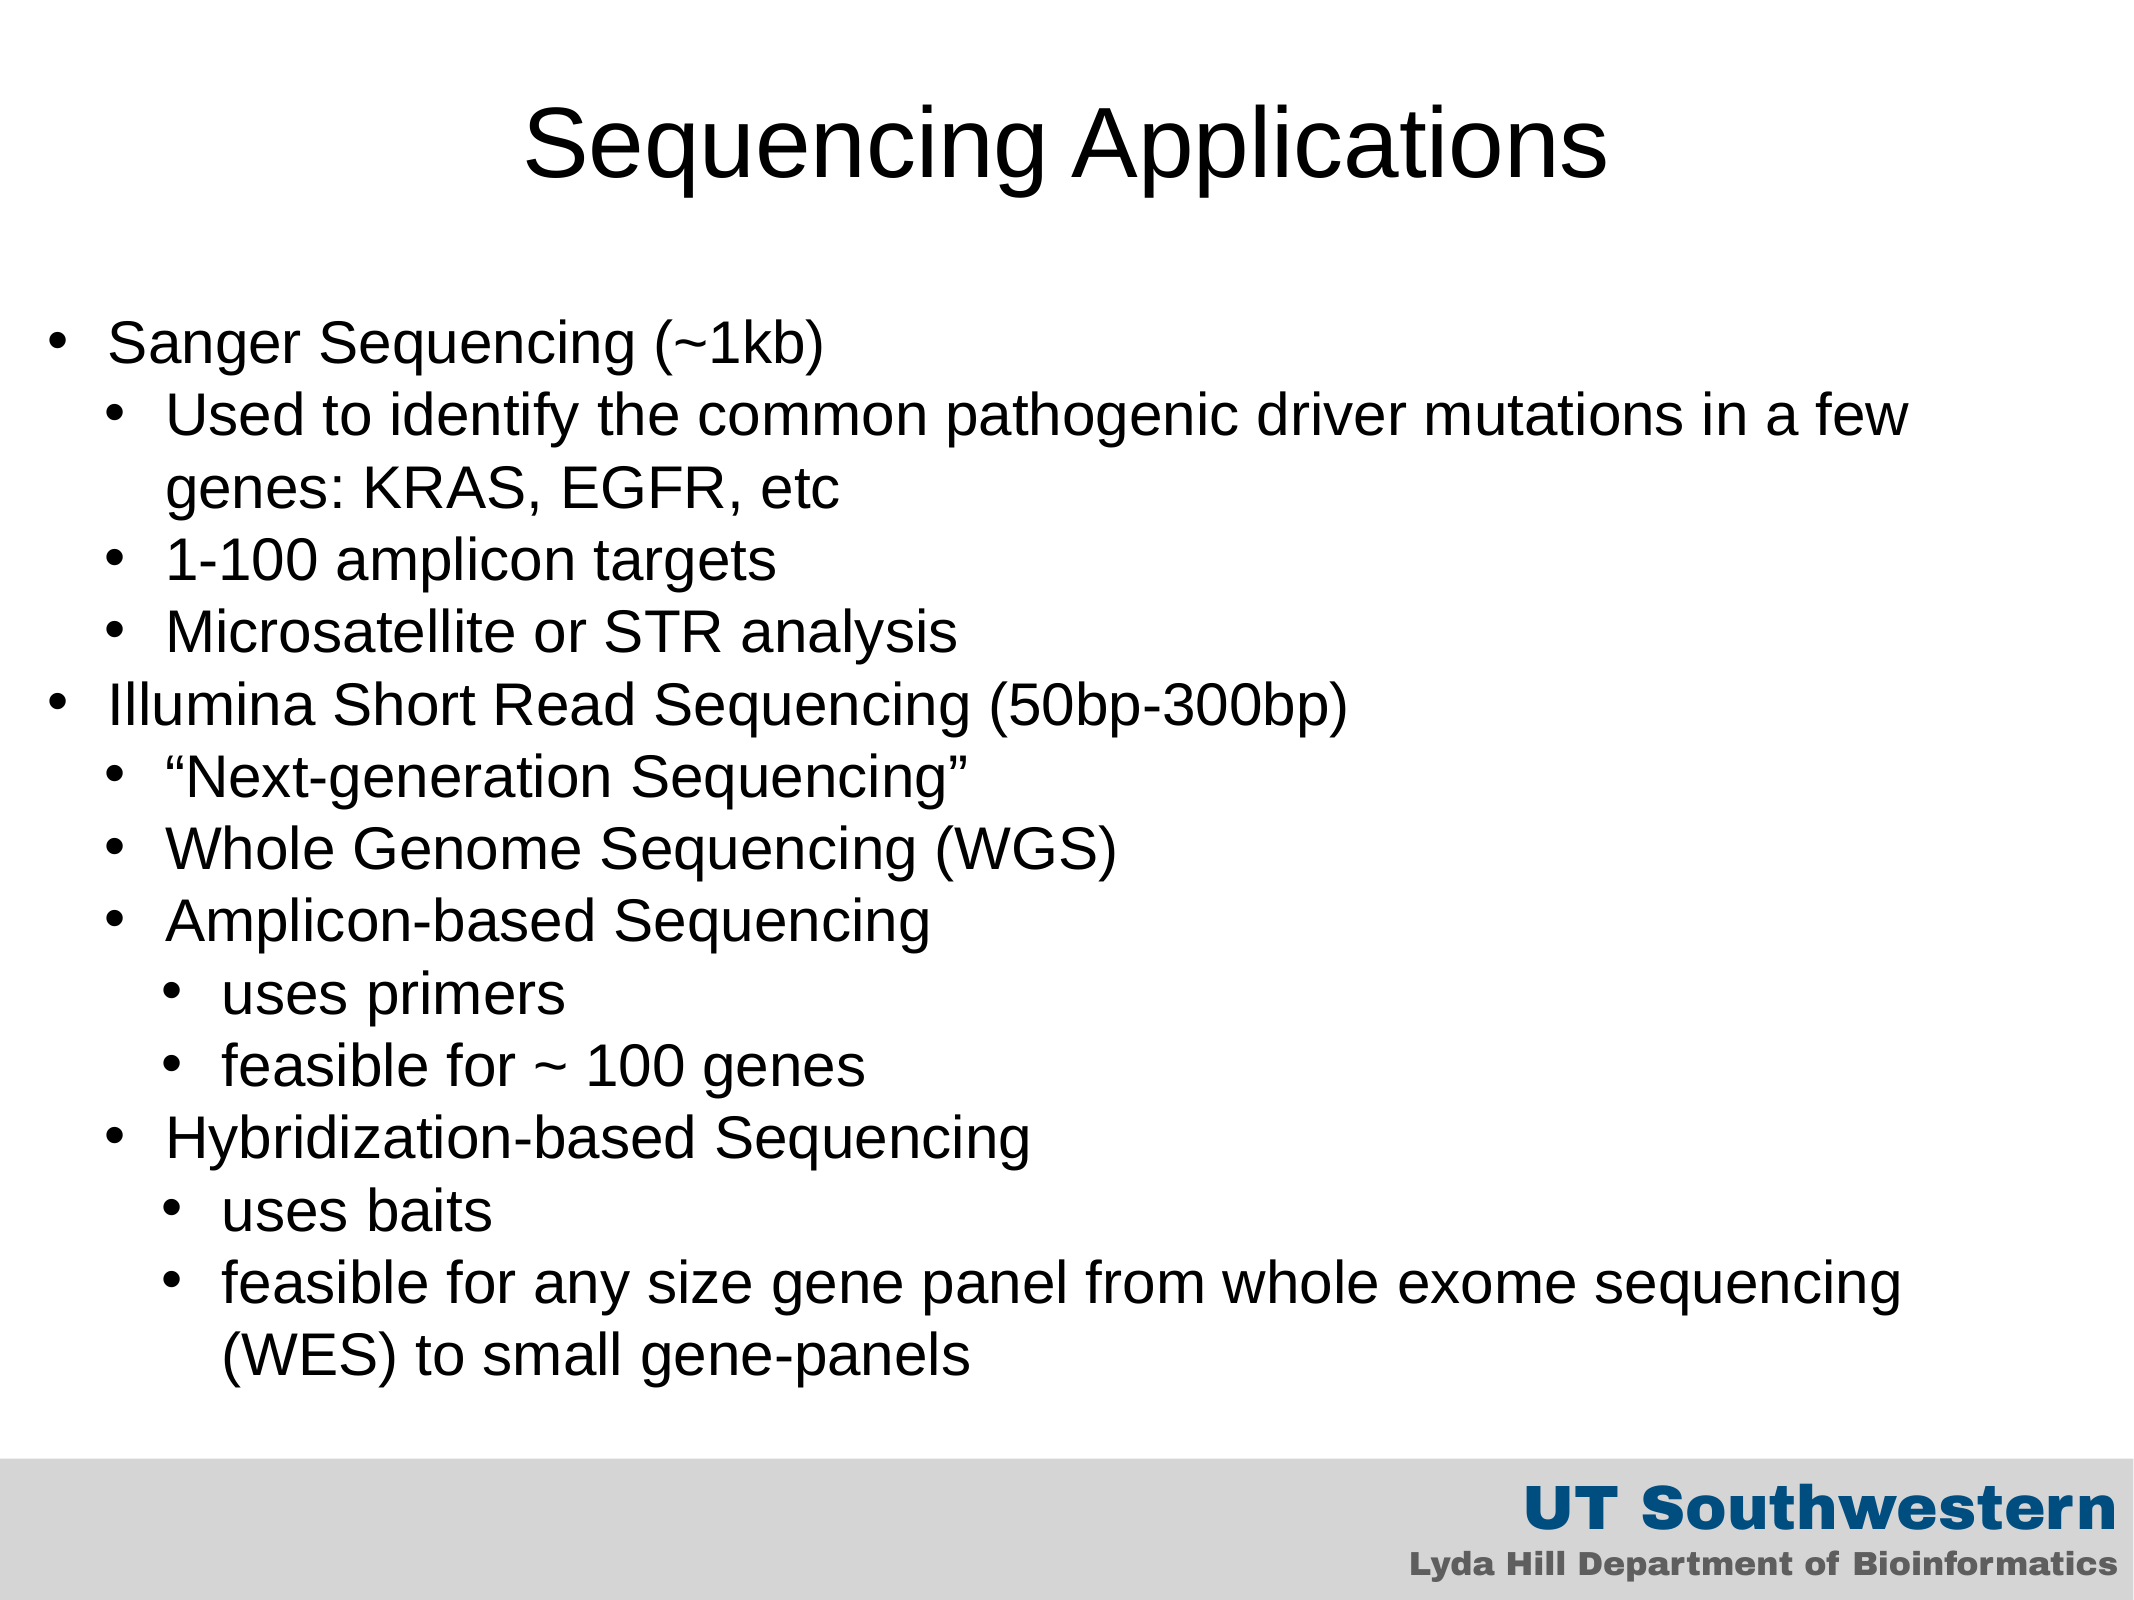

Sequencing Applications
Sanger Sequencing (~1kb)
Used to identify the common pathogenic driver mutations in a few genes: KRAS, EGFR, etc
1-100 amplicon targets
Microsatellite or STR analysis
Illumina Short Read Sequencing (50bp-300bp)
“Next-generation Sequencing”
Whole Genome Sequencing (WGS)
Amplicon-based Sequencing
uses primers
feasible for ~ 100 genes
Hybridization-based Sequencing
uses baits
feasible for any size gene panel from whole exome sequencing (WES) to small gene-panels